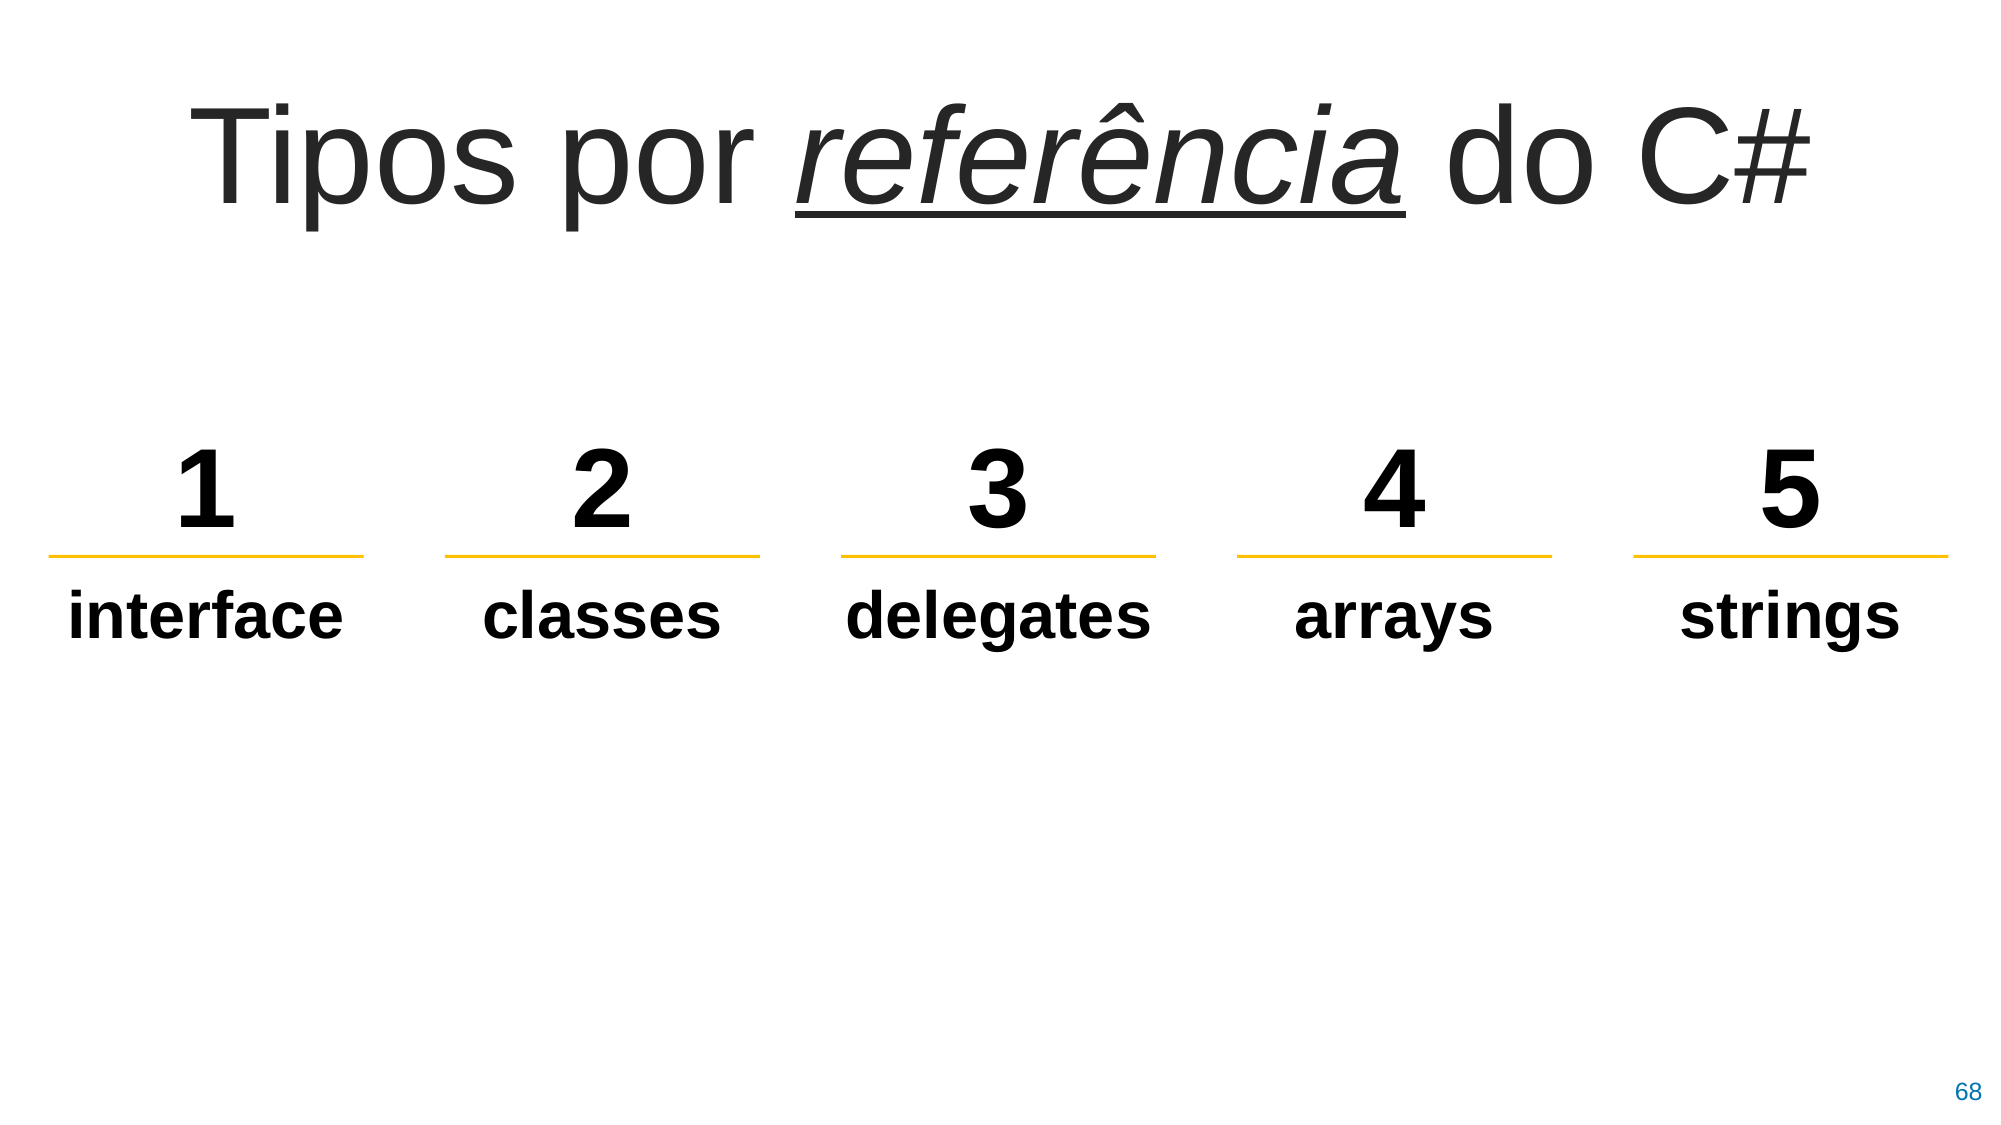

Tipos por referência do C#
1
2
3
4
5
interface
classes
delegates
arrays
strings
68